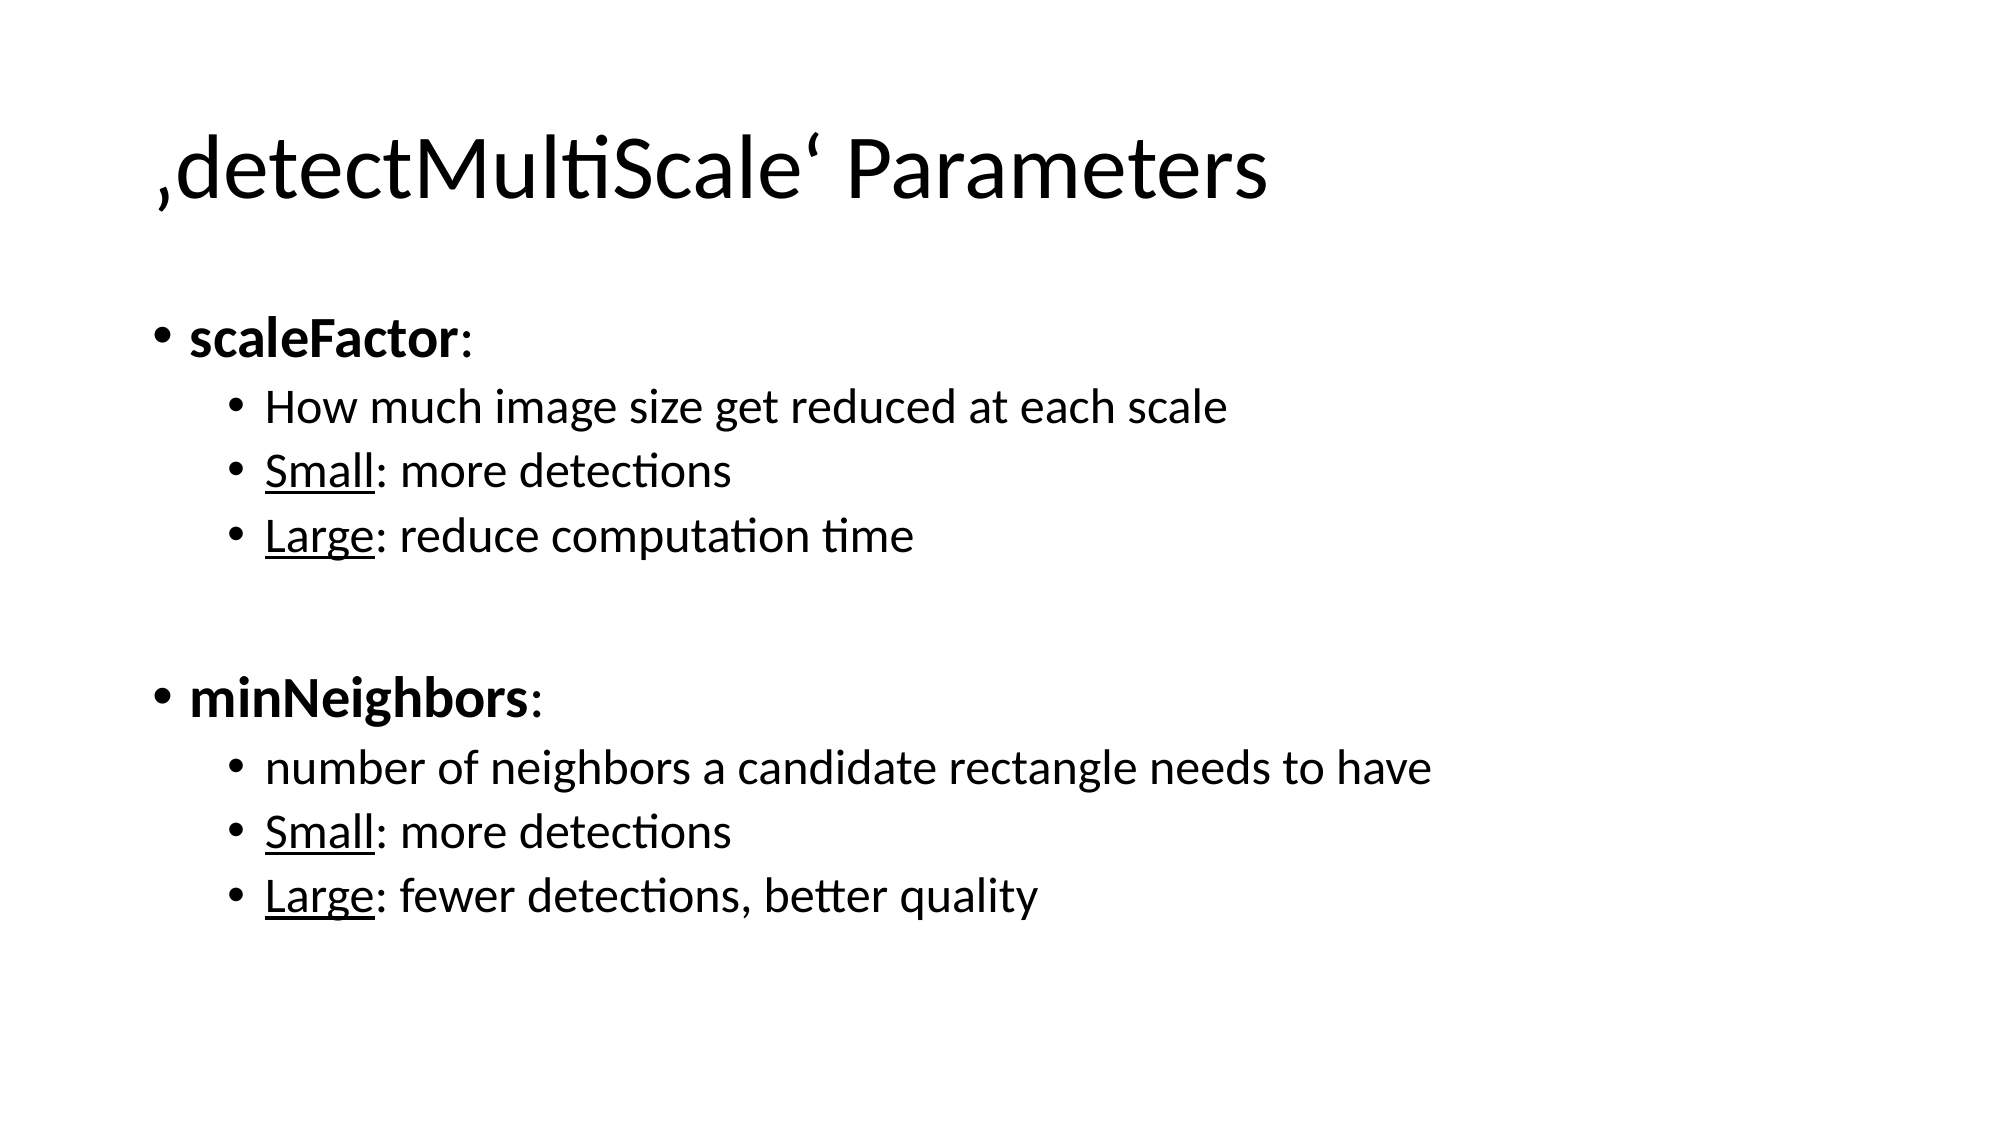

# ‚detectMultiScale‘ Parameters
scaleFactor:
How much image size get reduced at each scale
Small: more detections
Large: reduce computation time

minNeighbors:
number of neighbors a candidate rectangle needs to have
Small: more detections
Large: fewer detections, better quality